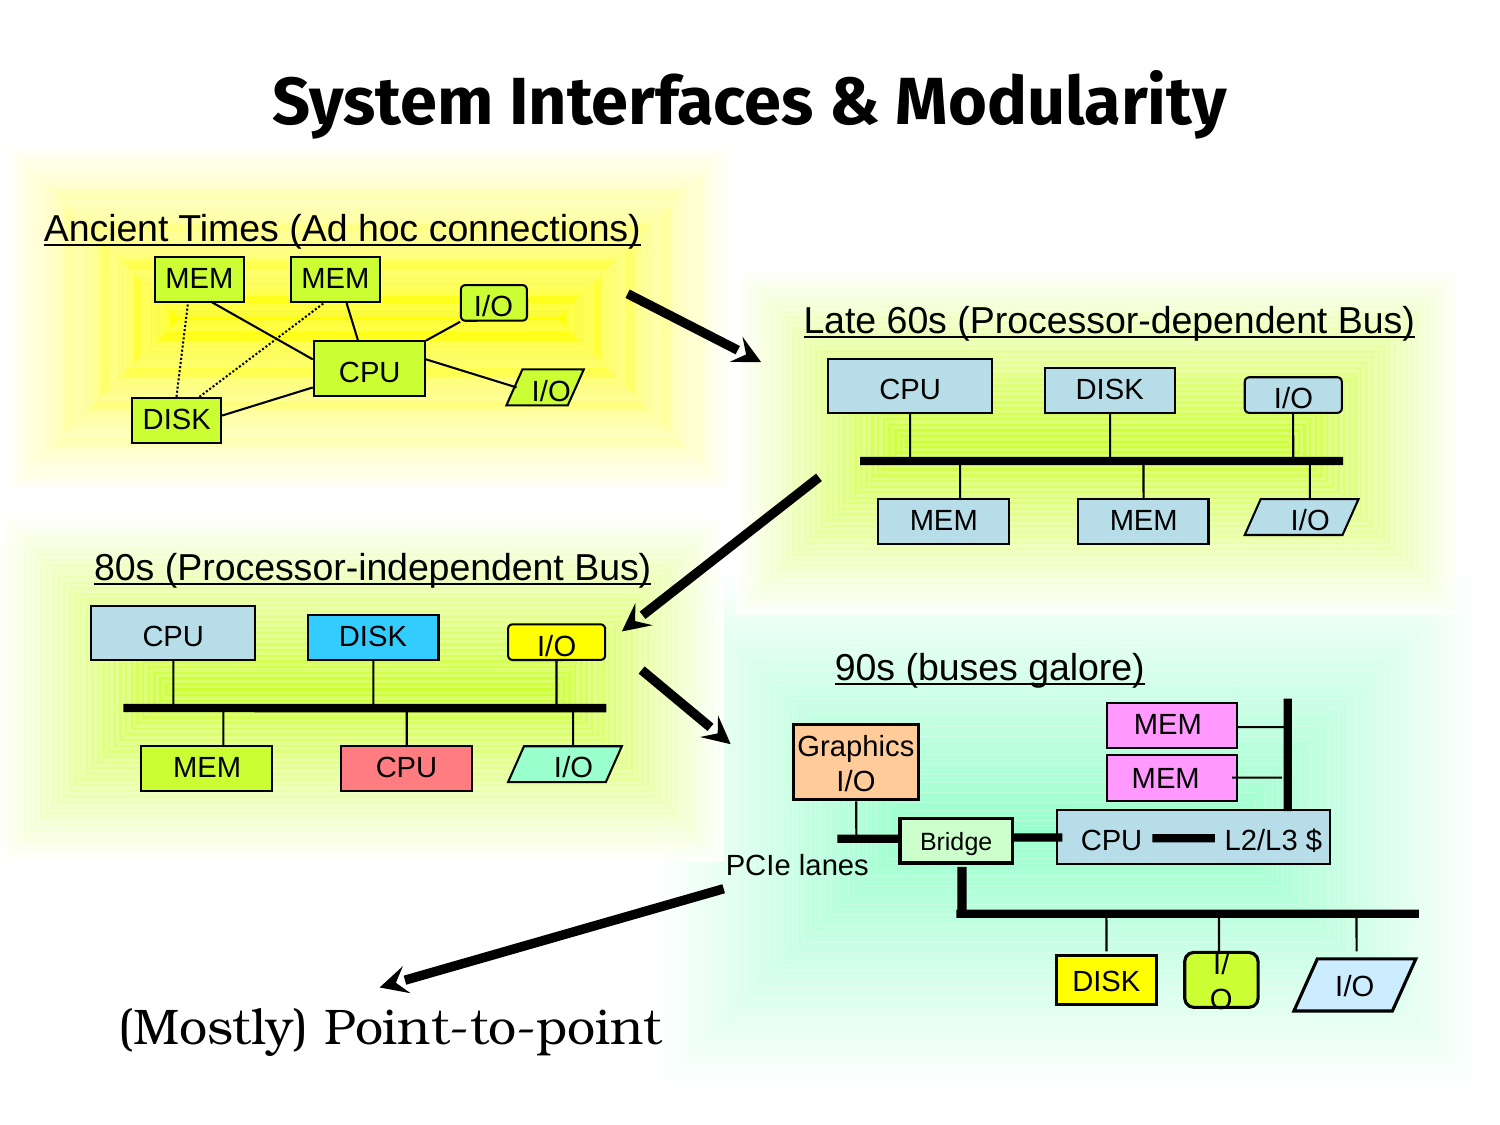

# System Interfaces & Modularity

Ancient Times (Ad hoc connections)
MEM

MEM

I/O

CPU

I/O

DISK

Late 60s (Processor-dependent Bus)

CPU
DISK

I/O

MEM

MEM

I/O

80s (Processor-independent Bus)

CPU
DISK

I/O

MEM

CPU

I/O

90s (buses galore)

MEM

Graphics
I/O

MEM

CPU          L2/L3 $

Bridge

PCIe lanes

I/O
I/O
DISK

(Mostly) Point-to-point